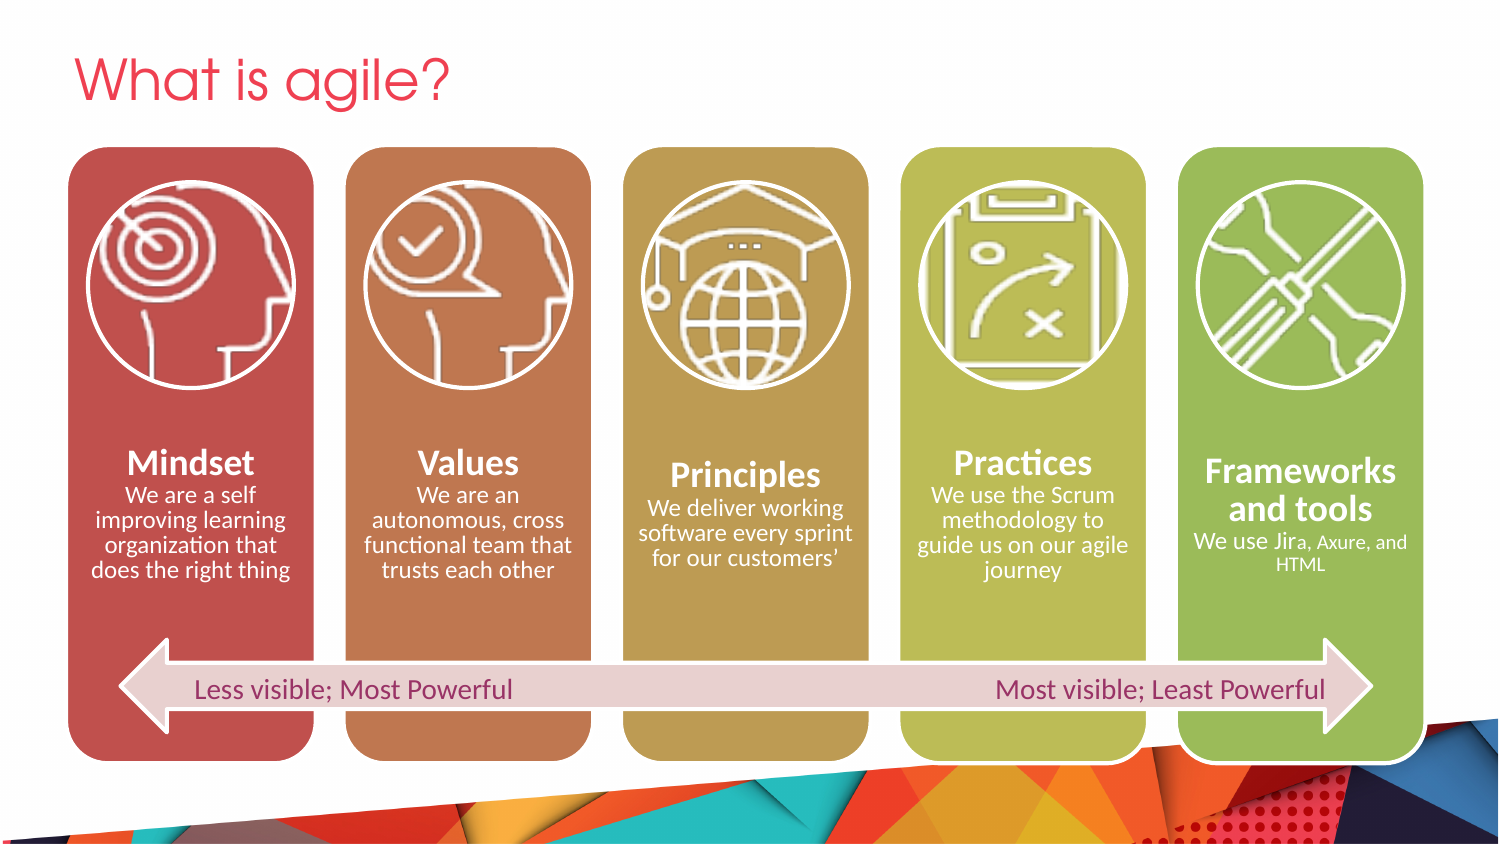

What is agile?
Mindset
We are a self improving learning organization that does the right thing
Values
We are an autonomous, cross functional team that trusts each other
Principles
We deliver working software every sprint for our customers’
Practices
We use the Scrum methodology to guide us on our agile journey
Frameworks and tools
We use Jira, Axure, and HTML
Less visible; Most Powerful
Most visible; Least Powerful